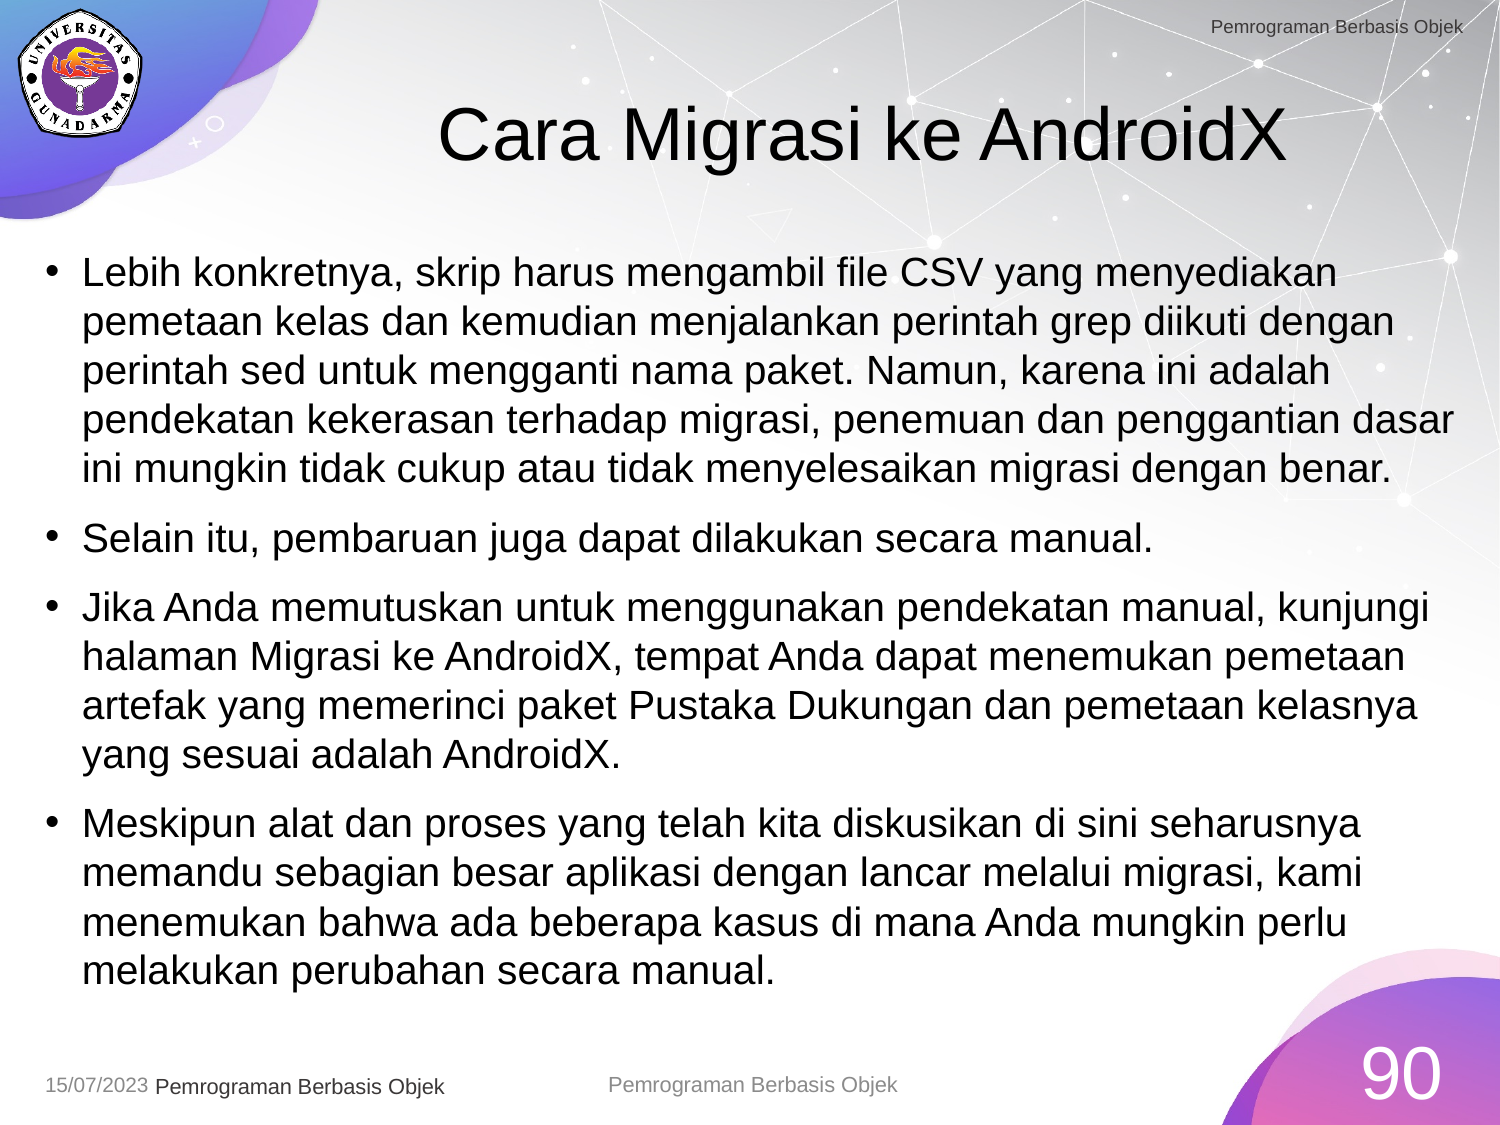

# Cara Migrasi ke AndroidX
Lebih konkretnya, skrip harus mengambil file CSV yang menyediakan pemetaan kelas dan kemudian menjalankan perintah grep diikuti dengan perintah sed untuk mengganti nama paket. Namun, karena ini adalah pendekatan kekerasan terhadap migrasi, penemuan dan penggantian dasar ini mungkin tidak cukup atau tidak menyelesaikan migrasi dengan benar.
Selain itu, pembaruan juga dapat dilakukan secara manual.
Jika Anda memutuskan untuk menggunakan pendekatan manual, kunjungi halaman Migrasi ke AndroidX, tempat Anda dapat menemukan pemetaan artefak yang memerinci paket Pustaka Dukungan dan pemetaan kelasnya yang sesuai adalah AndroidX.
Meskipun alat dan proses yang telah kita diskusikan di sini seharusnya memandu sebagian besar aplikasi dengan lancar melalui migrasi, kami menemukan bahwa ada beberapa kasus di mana Anda mungkin perlu melakukan perubahan secara manual.
90
Pemrograman Berbasis Objek
15/07/2023
Pemrograman Berbasis Objek